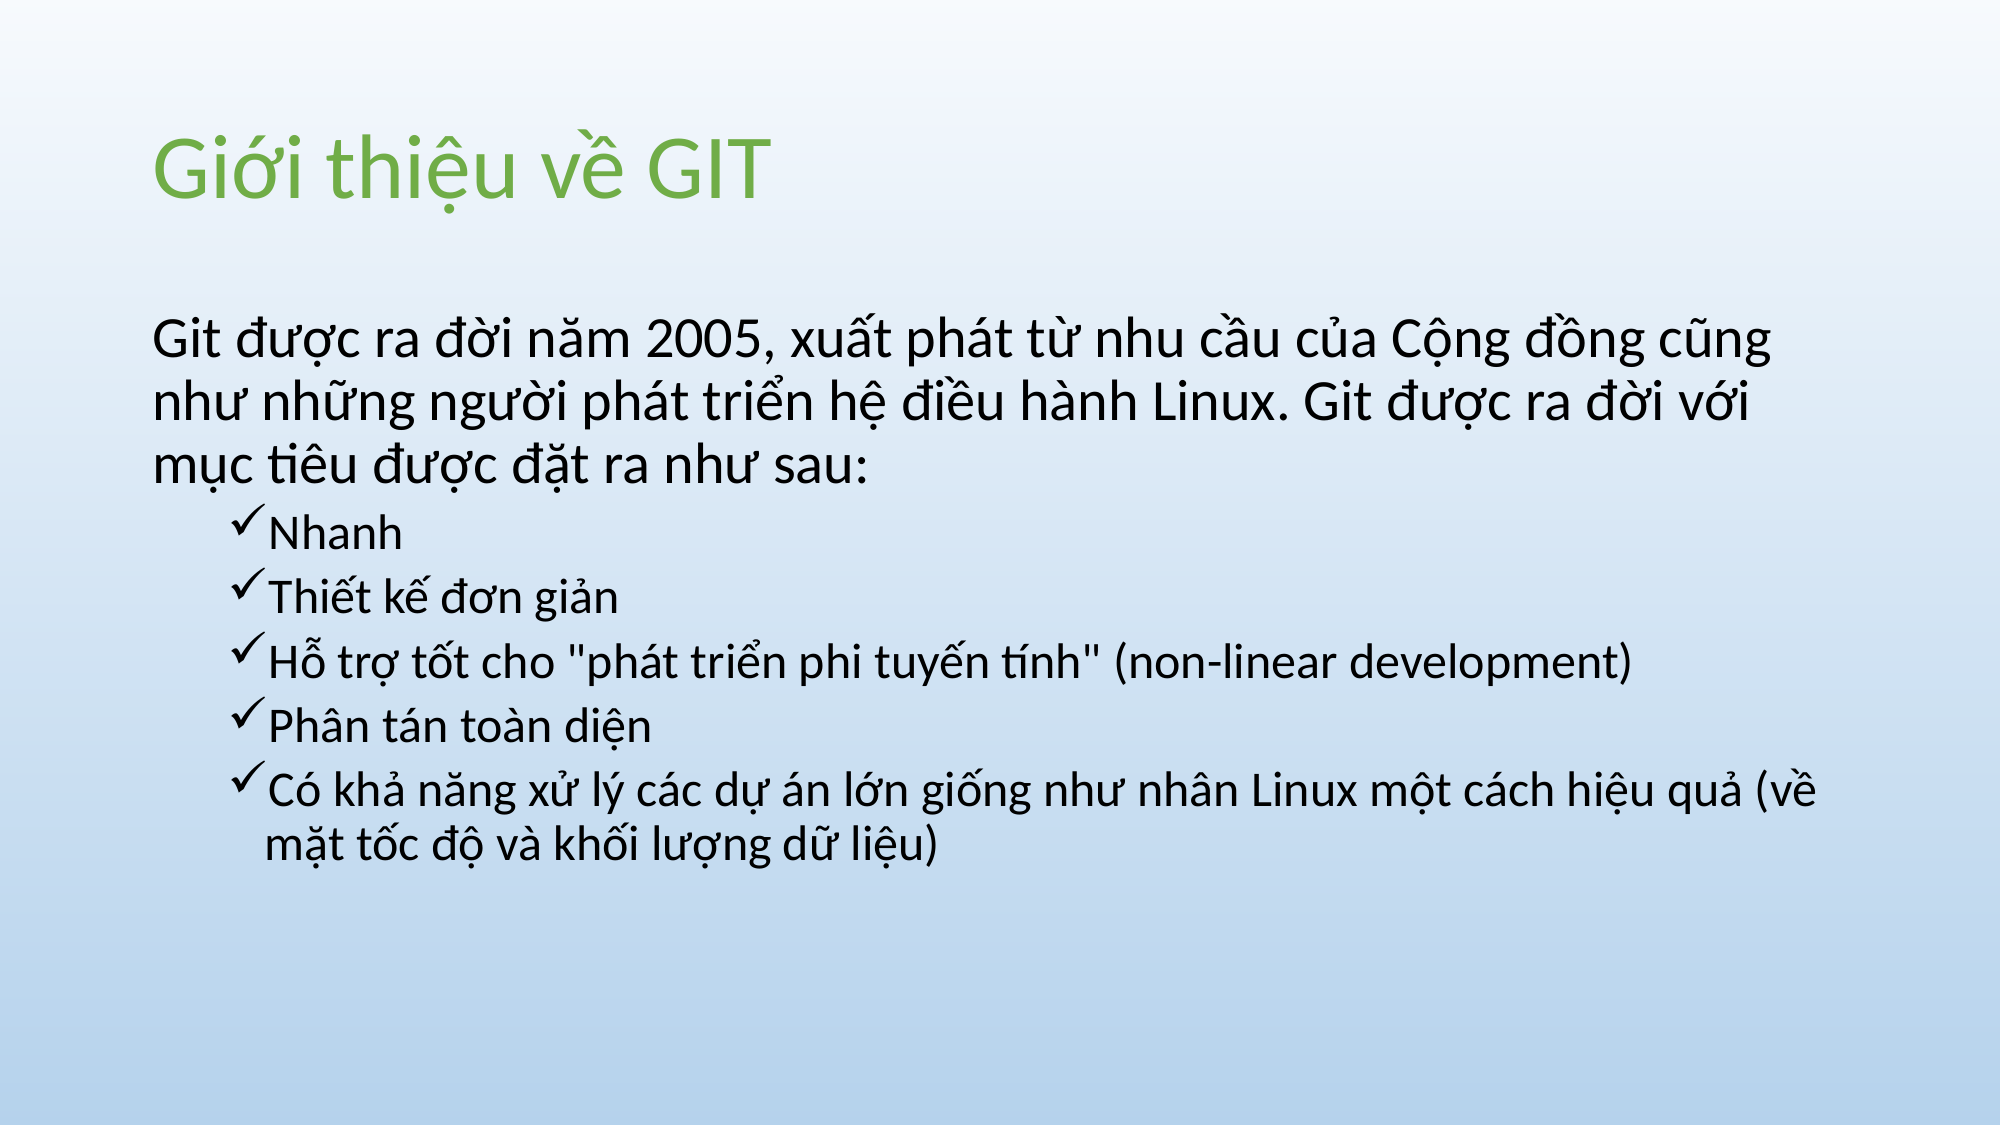

# Giới thiệu về GIT
Git được ra đời năm 2005, xuất phát từ nhu cầu của Cộng đồng cũng như những người phát triển hệ điều hành Linux. Git được ra đời với mục tiêu được đặt ra như sau:
Nhanh
Thiết kế đơn giản
Hỗ trợ tốt cho "phát triển phi tuyến tính" (non-linear development)
Phân tán toàn diện
Có khả năng xử lý các dự án lớn giống như nhân Linux một cách hiệu quả (về mặt tốc độ và khối lượng dữ liệu)